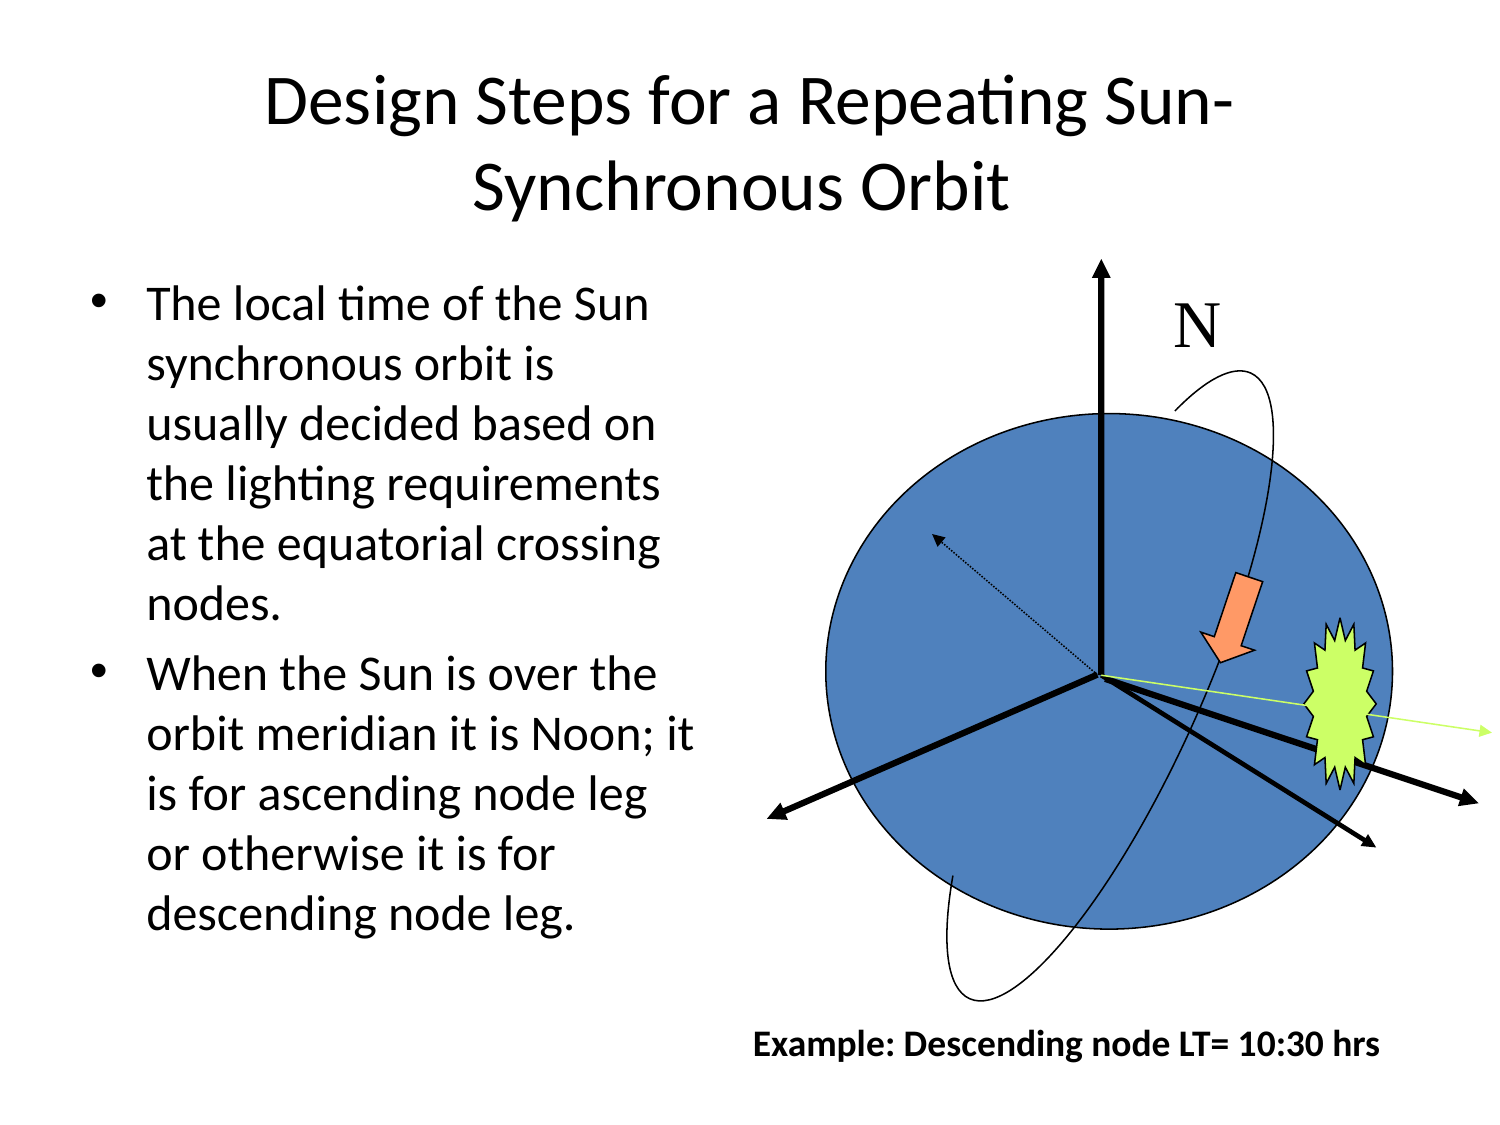

# Design Steps for a Repeating Sun-Synchronous Orbit

N
The local time of the Sun synchronous orbit is usually decided based on the lighting requirements at the equatorial crossing nodes.
When the Sun is over the orbit meridian it is Noon; it is for ascending node leg or otherwise it is for descending node leg.

Example: Descending node LT= 10:30 hrs